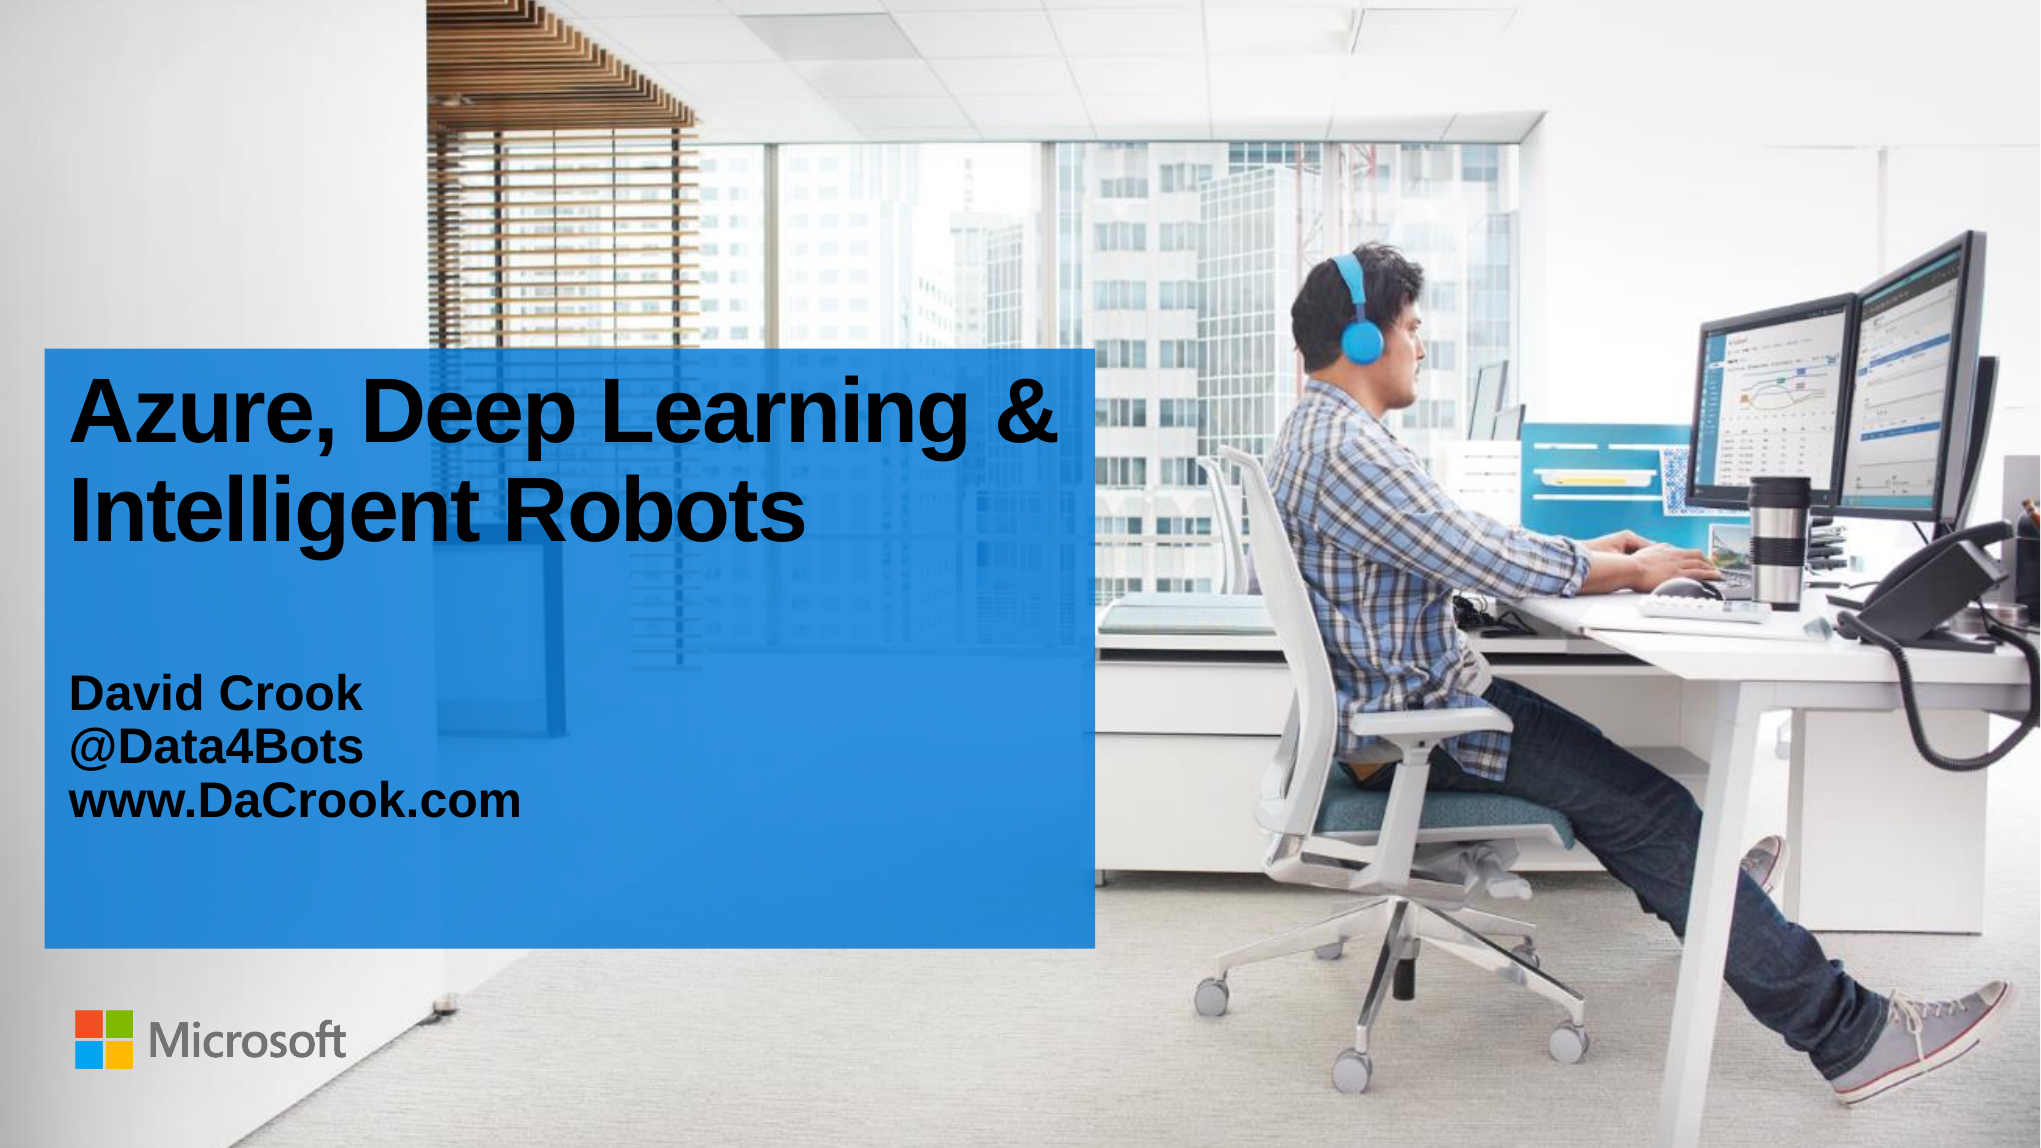

# Azure, Deep Learning & Intelligent Robots
David Crook
@Data4Bots
www.DaCrook.com